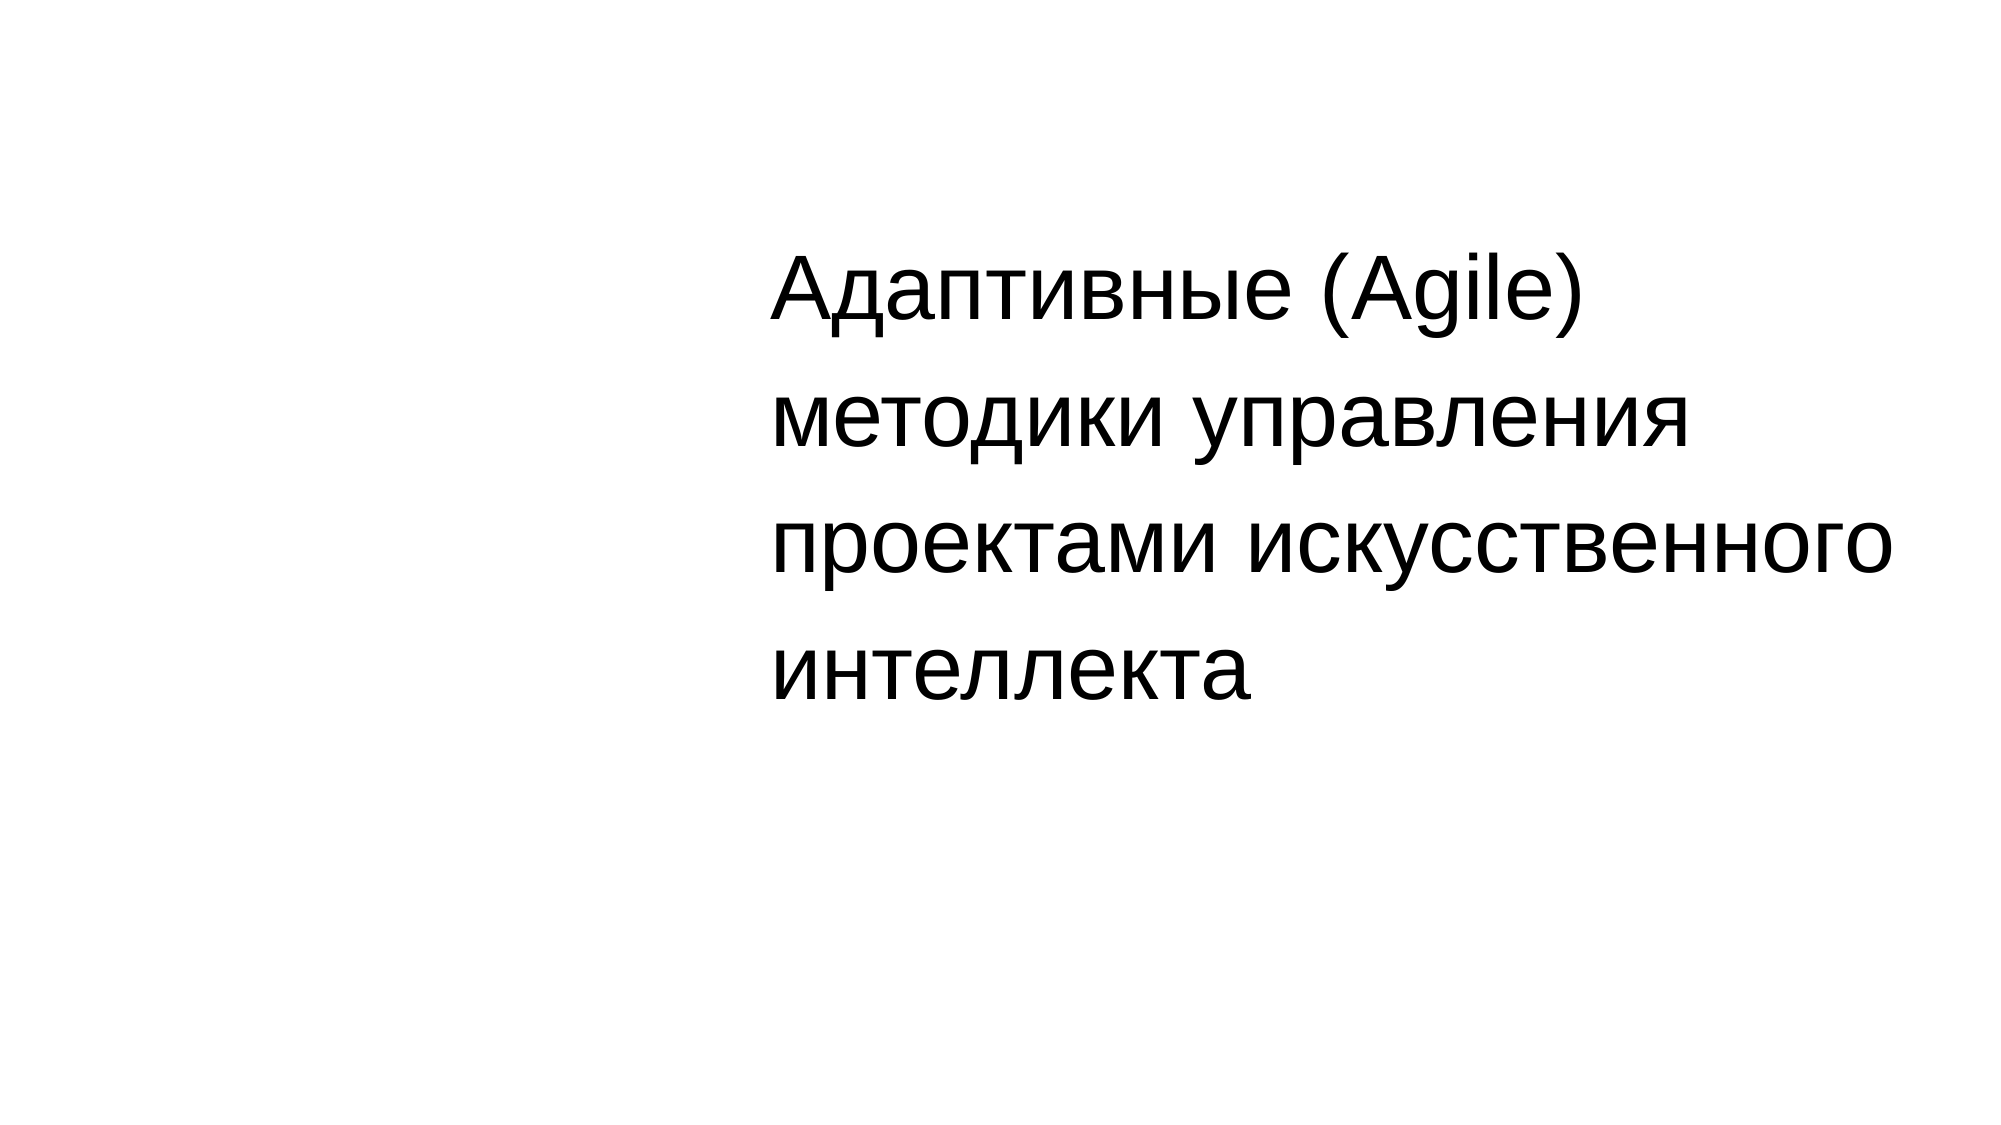

# Адаптивные (Agile) методики управления проектами искусственного интеллекта